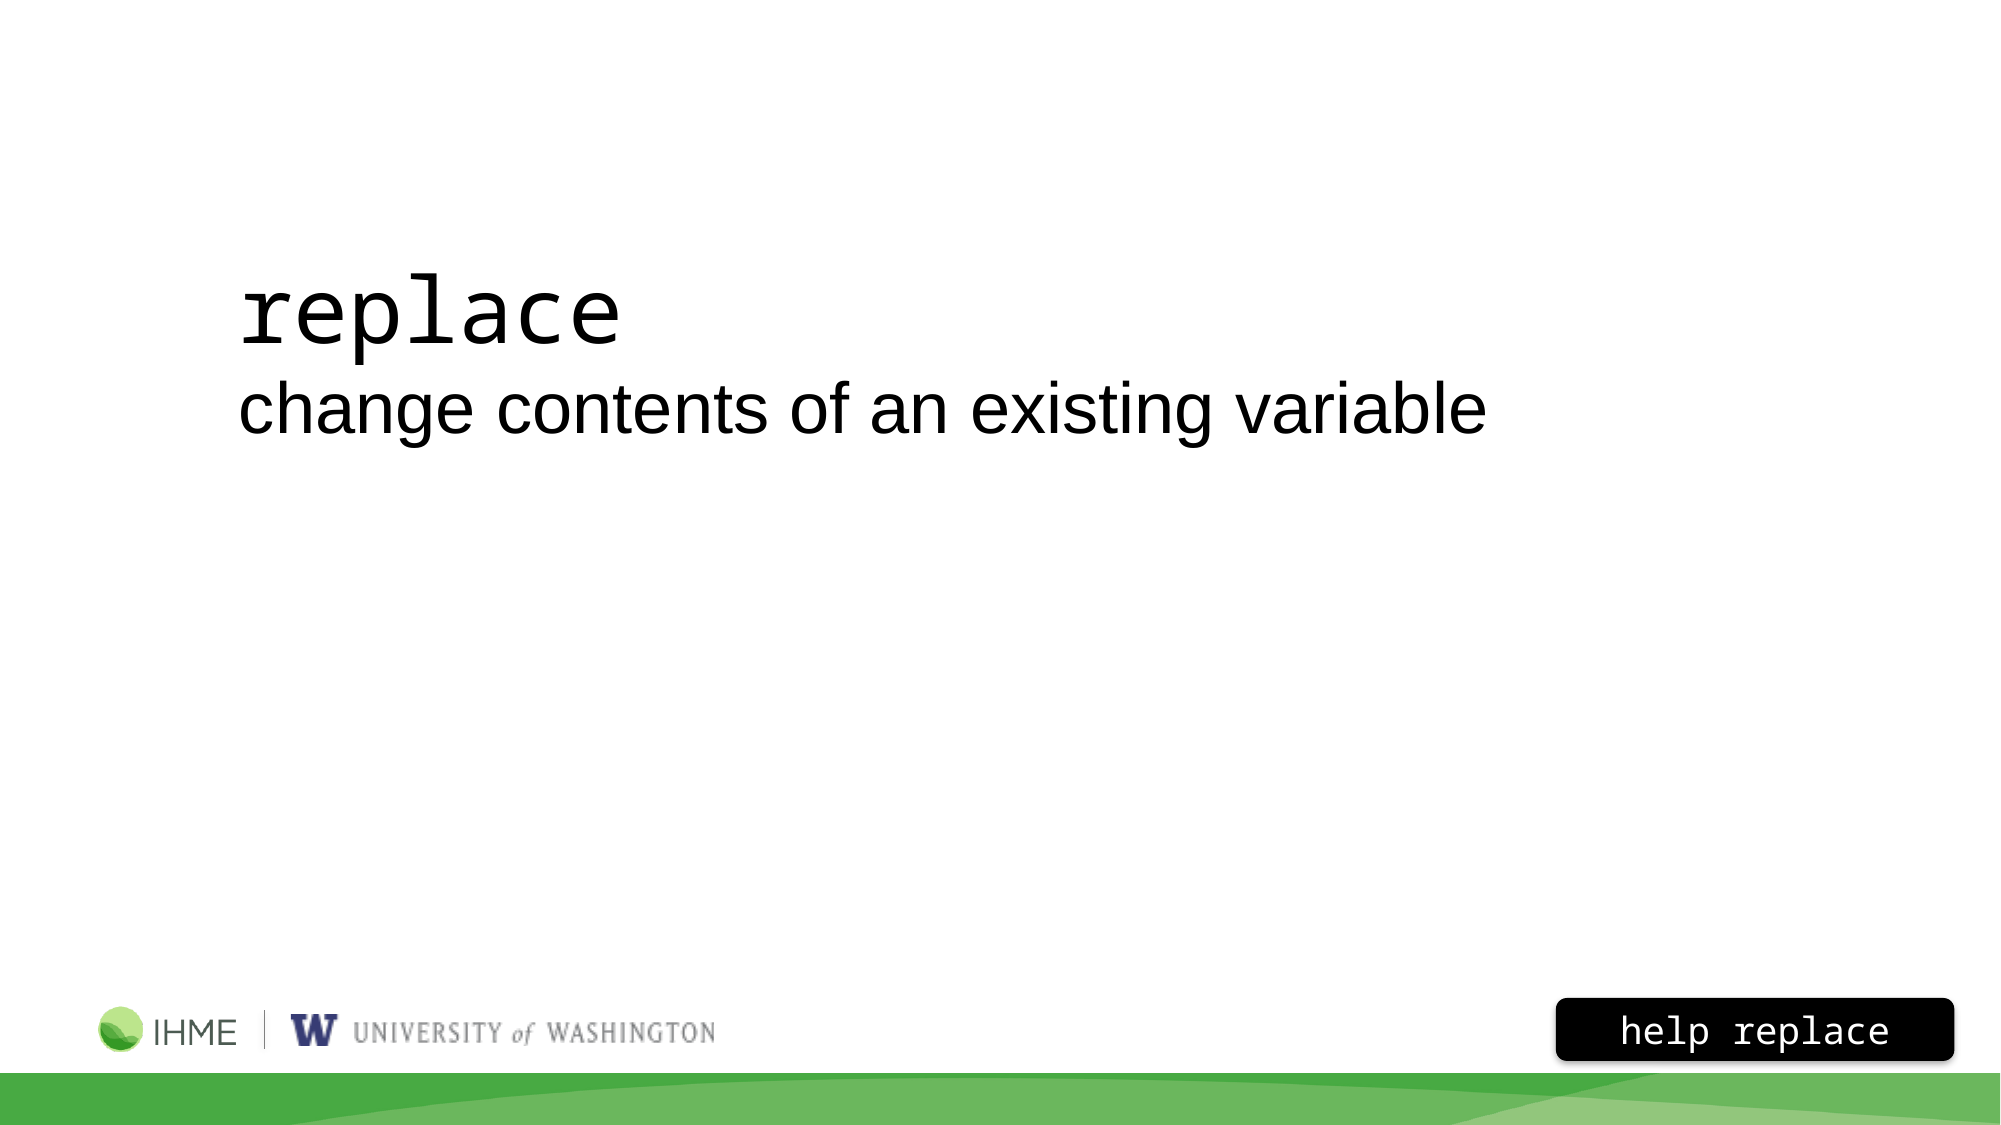

replace
change contents of an existing variable

help replace